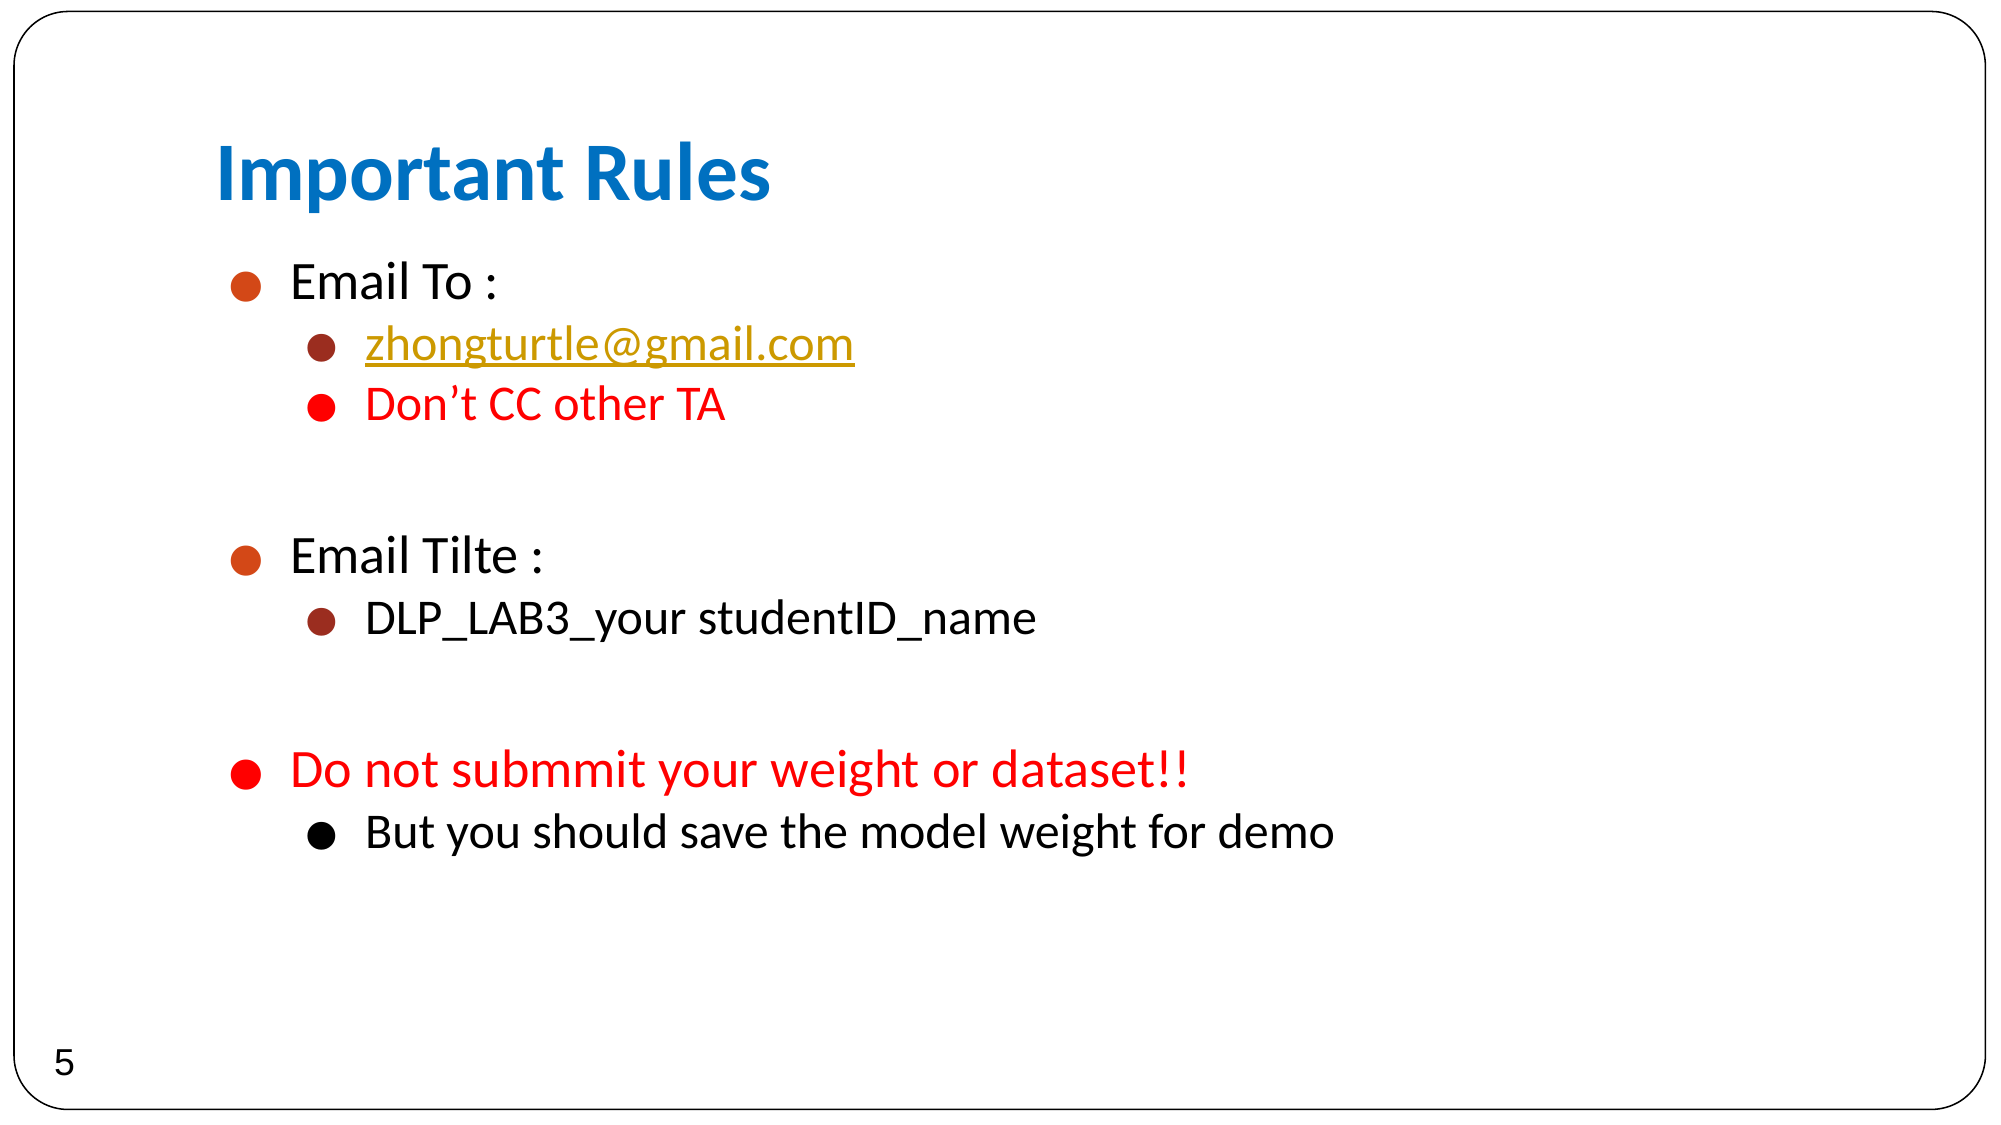

# Important Rules
Email To :
zhongturtle@gmail.com
Don’t CC other TA

Email Tilte :
DLP_LAB3_your studentID_name

Do not submmit your weight or dataset!!
But you should save the model weight for demo